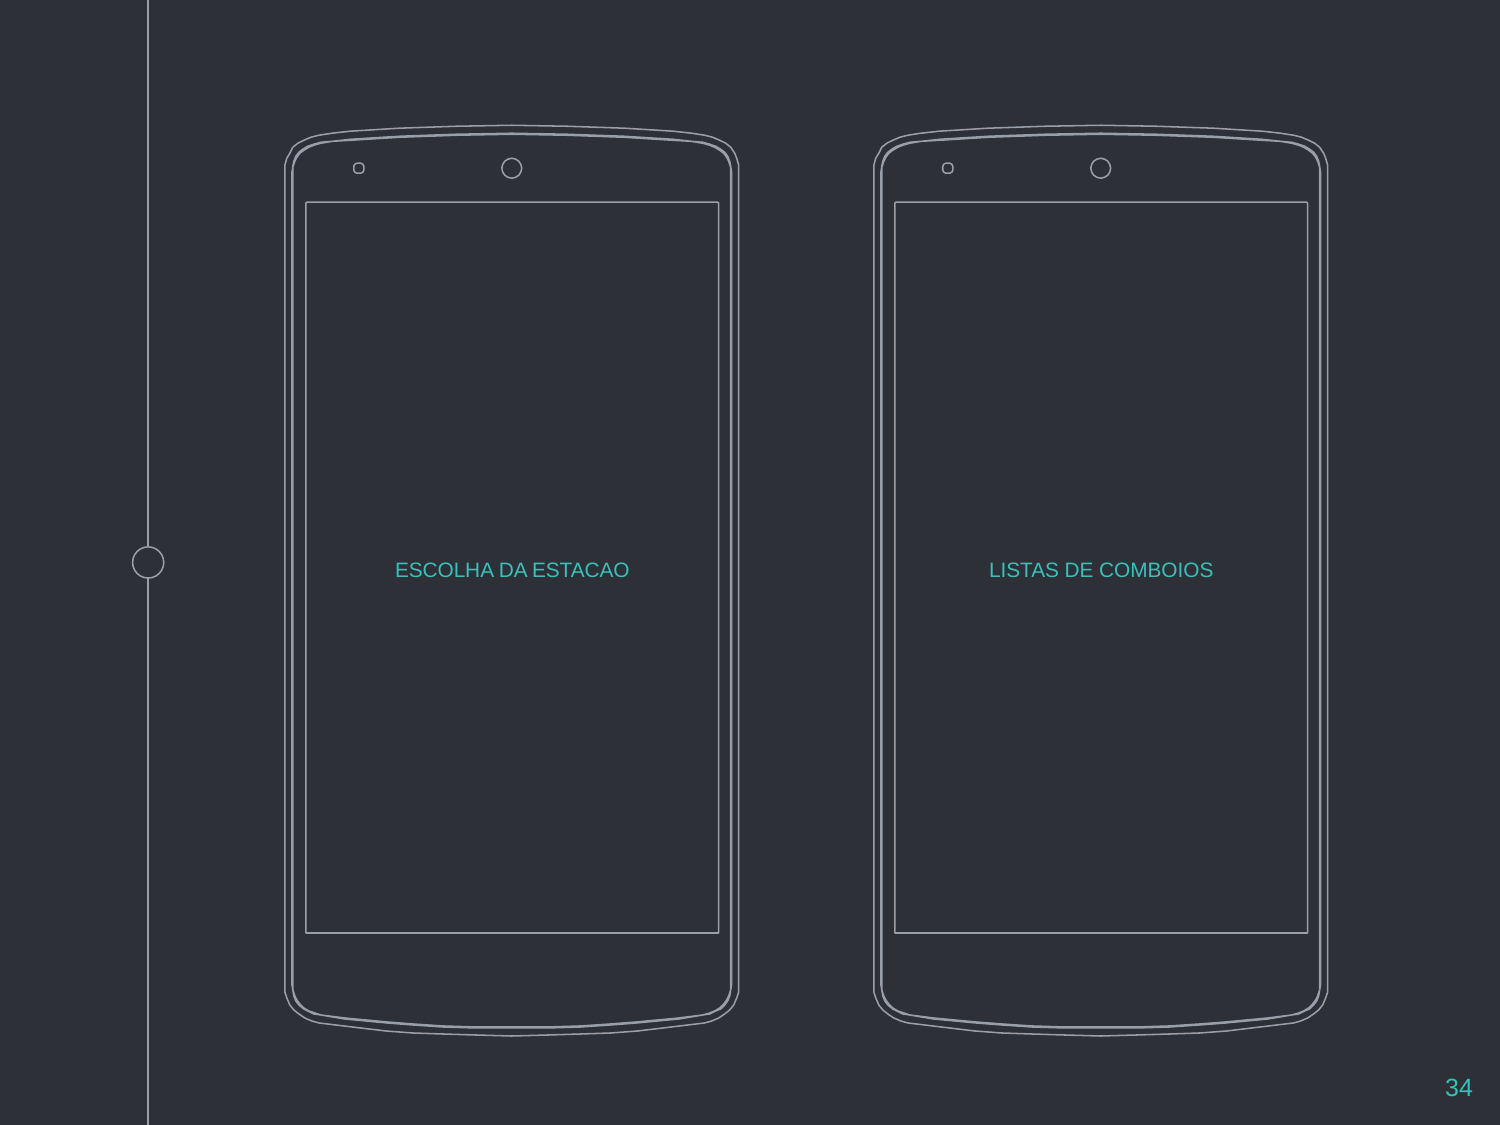

ESCOLHA DA ESTACAO
LISTAS DE COMBOIOS
34